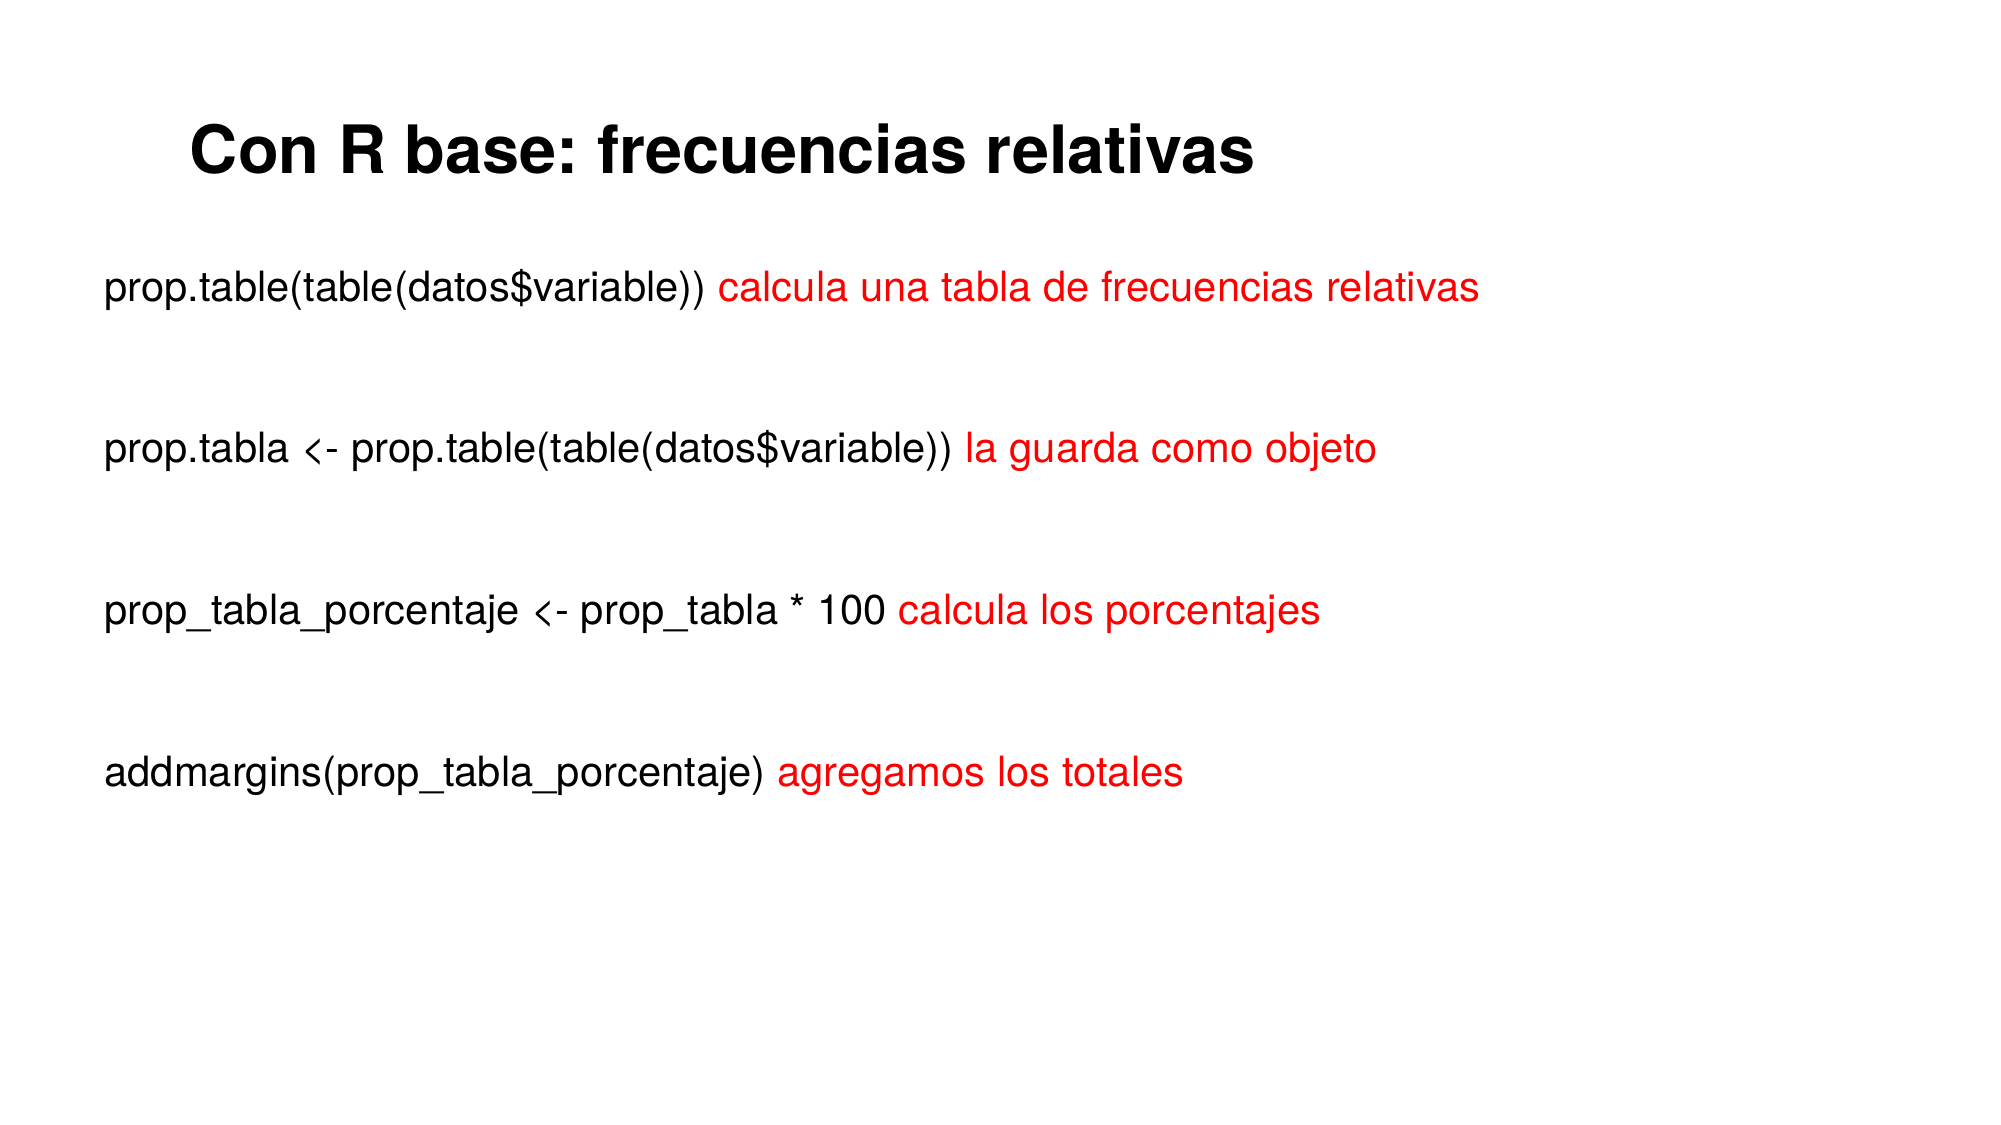

# Con R base: frecuencias relativas
prop.table(table(datos$variable)) calcula una tabla de frecuencias relativas

prop.tabla <- prop.table(table(datos$variable)) la guarda como objeto

prop_tabla_porcentaje <- prop_tabla * 100 calcula los porcentajes

addmargins(prop_tabla_porcentaje) agregamos los totales